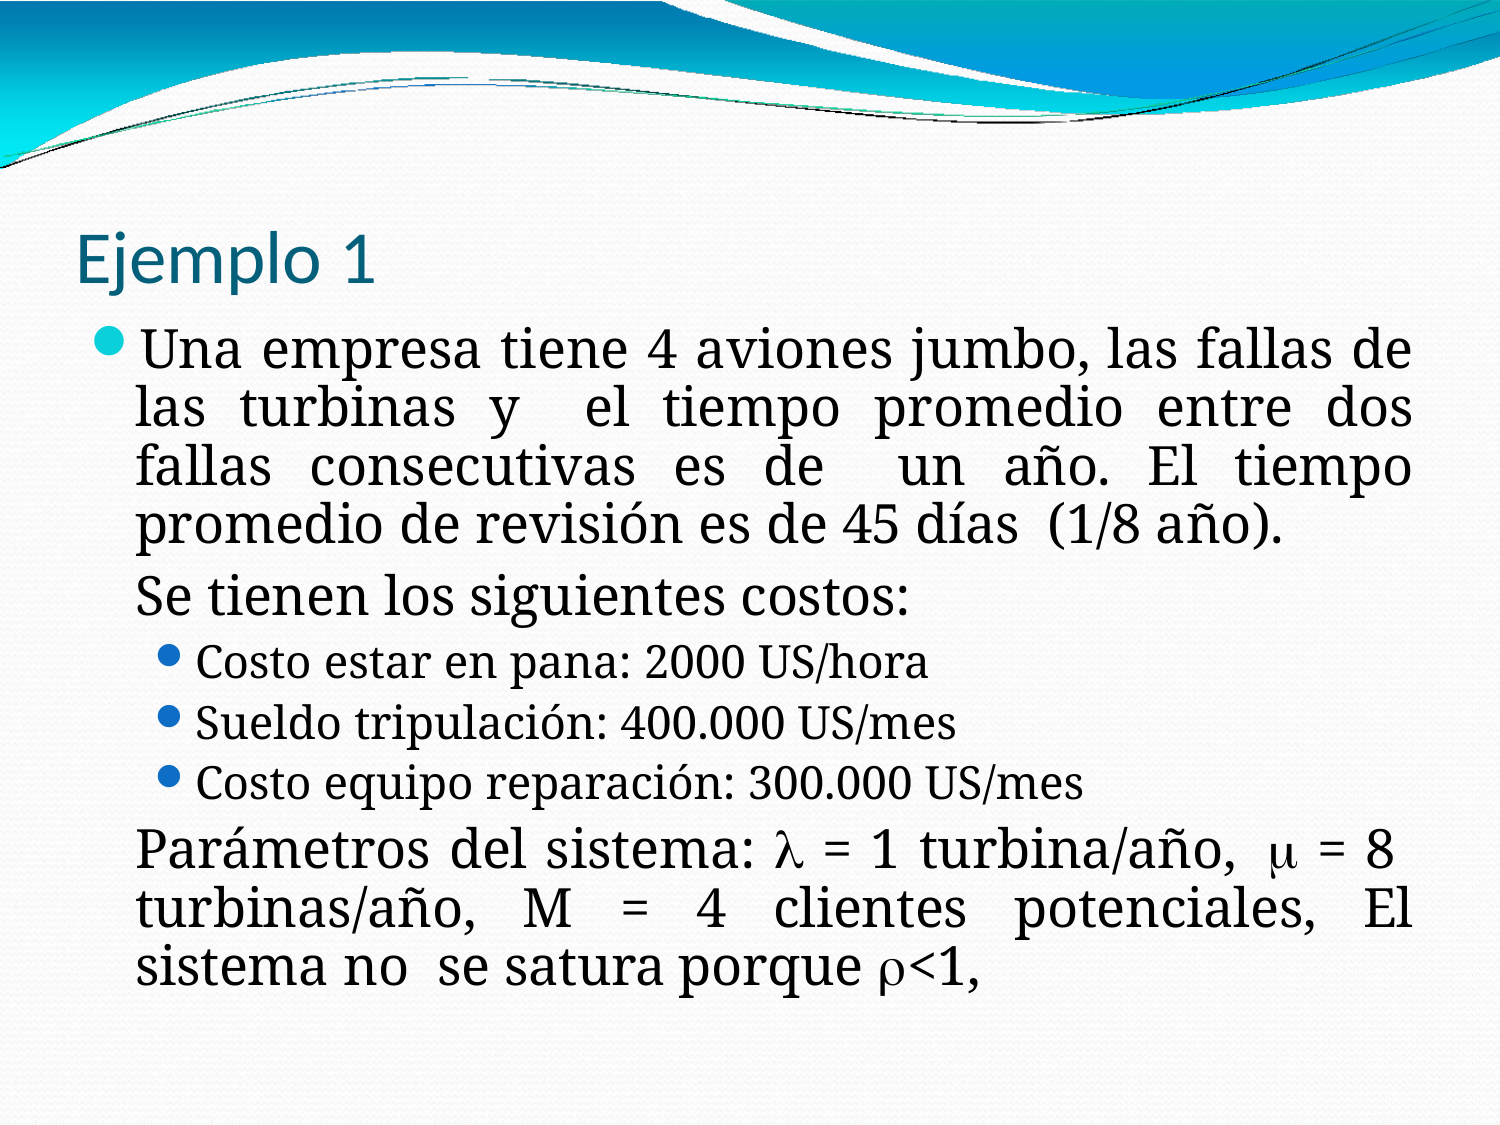

# Ejemplo 1
Una empresa tiene 4 aviones jumbo, las fallas de las turbinas y  el tiempo promedio entre dos fallas consecutivas es de  un año. El tiempo promedio de revisión es de 45 días  (1/8 año).
Se tienen los siguientes costos:
Costo estar en pana: 2000 US/hora
Sueldo tripulación: 400.000 US/mes
Costo equipo reparación: 300.000 US/mes
Parámetros del sistema: λ = 1 turbina/año, μ = 8  turbinas/año, M = 4 clientes potenciales, El sistema no  se satura porque ρ<1,